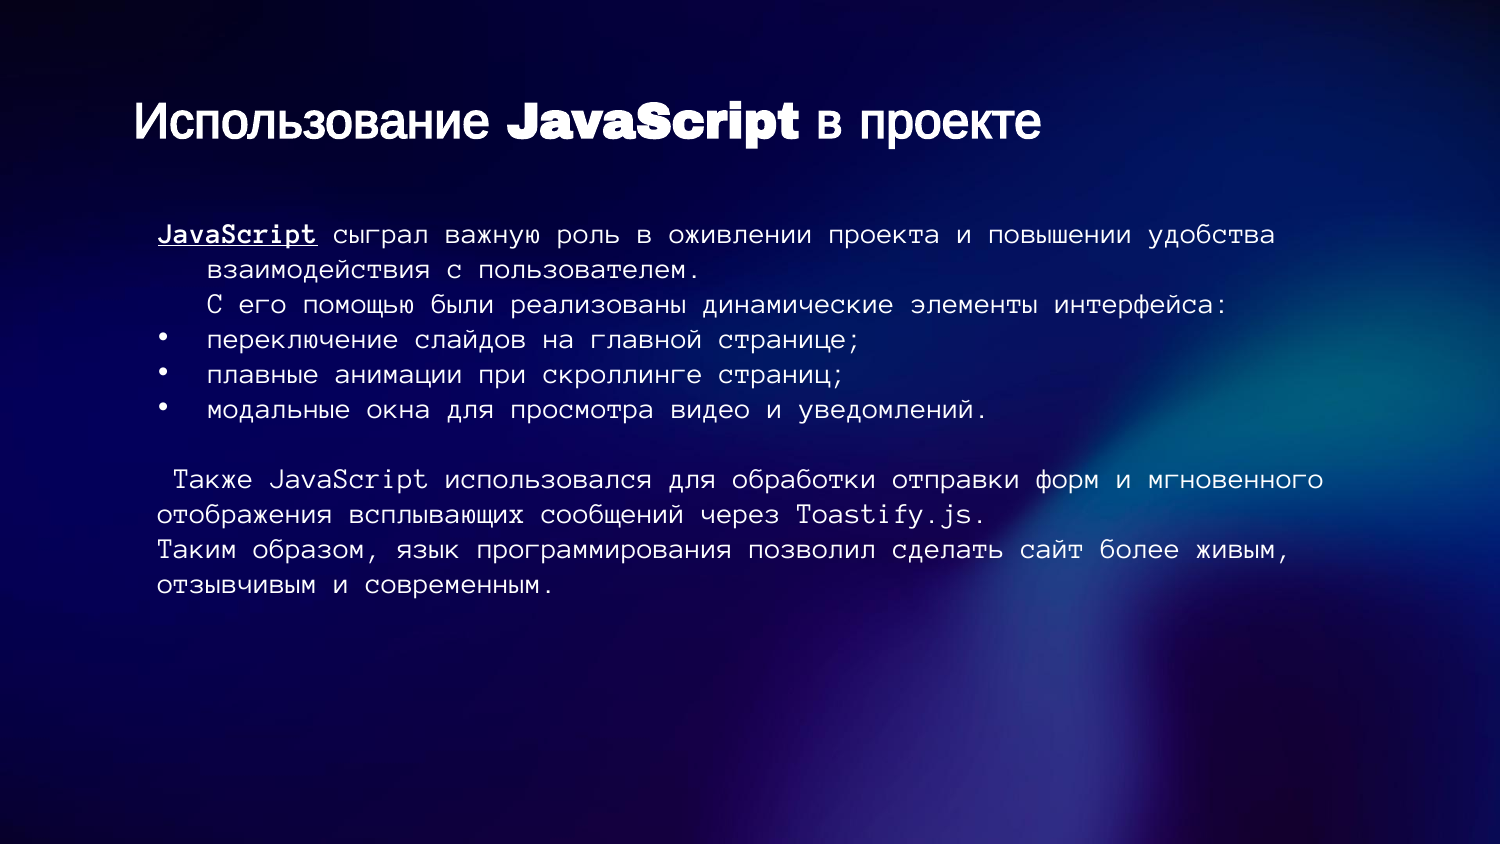

# Использование JavaScript в проекте
JavaScript сыграл важную роль в оживлении проекта и повышении удобства взаимодействия с пользователем.
С его помощью были реализованы динамические элементы интерфейса:
переключение слайдов на главной странице;
плавные анимации при скроллинге страниц;
модальные окна для просмотра видео и уведомлений.
 Также JavaScript использовался для обработки отправки форм и мгновенного отображения всплывающих сообщений через Toastify.js.
Таким образом, язык программирования позволил сделать сайт более живым, отзывчивым и современным.